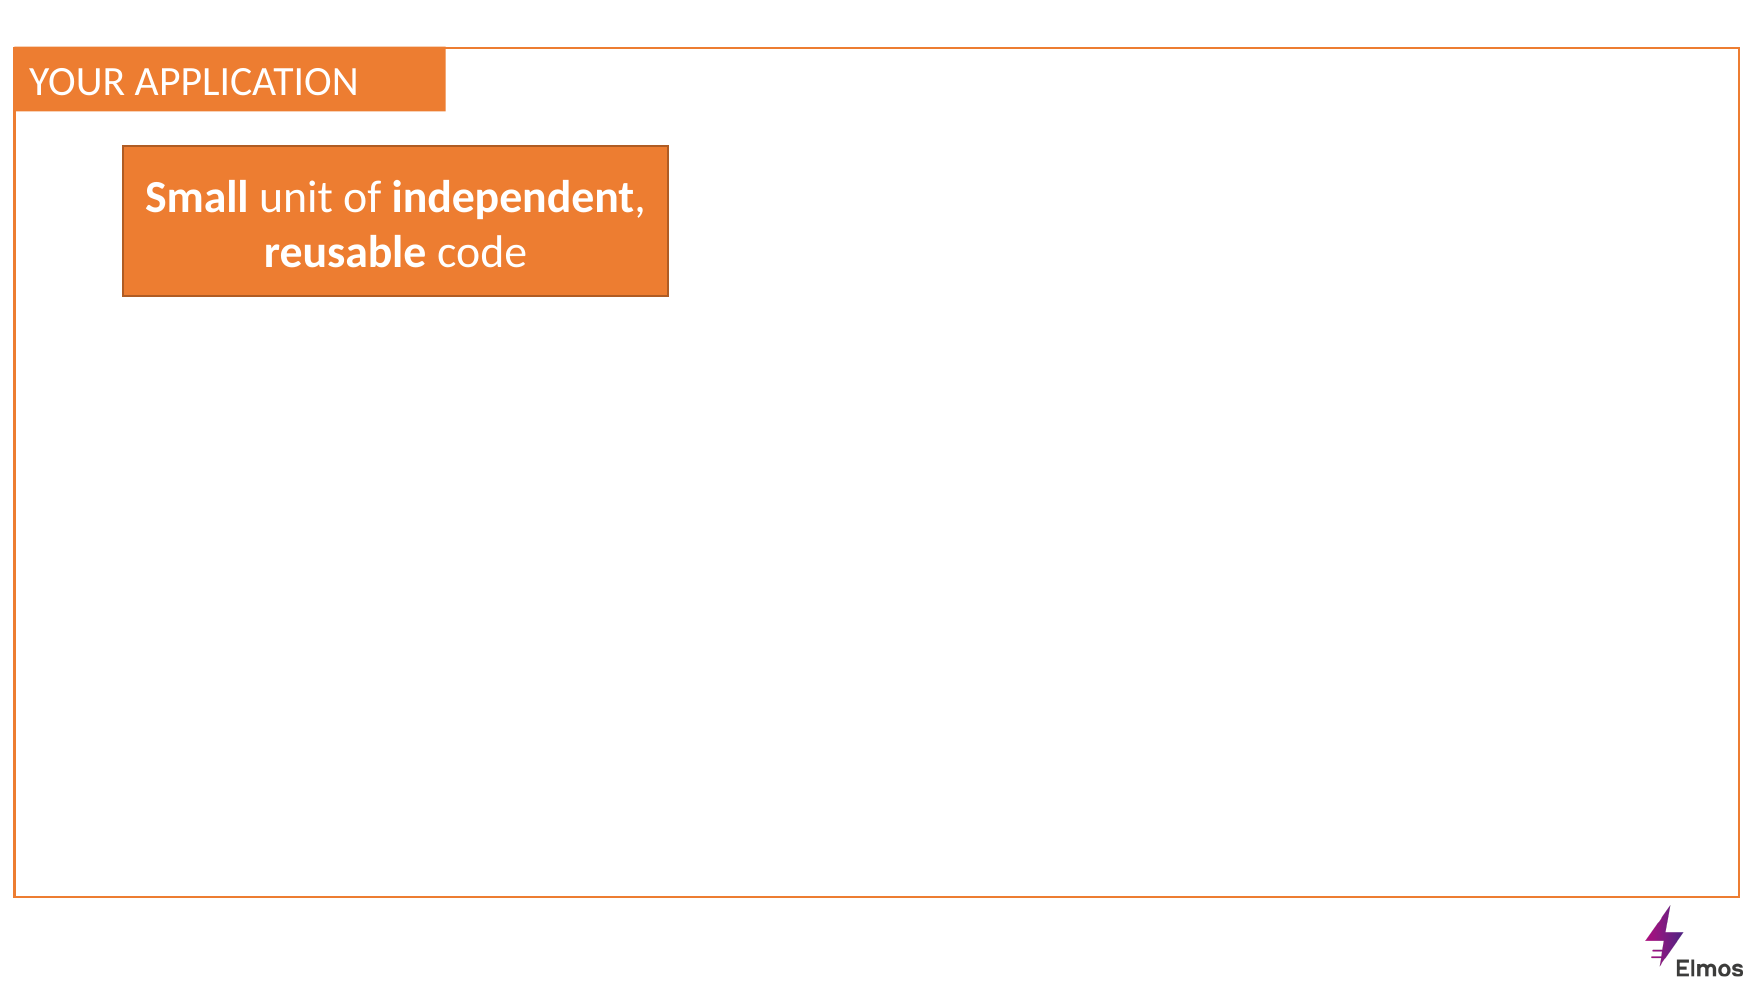

YOUR APPLICATION

Small unit of independent, reusable code